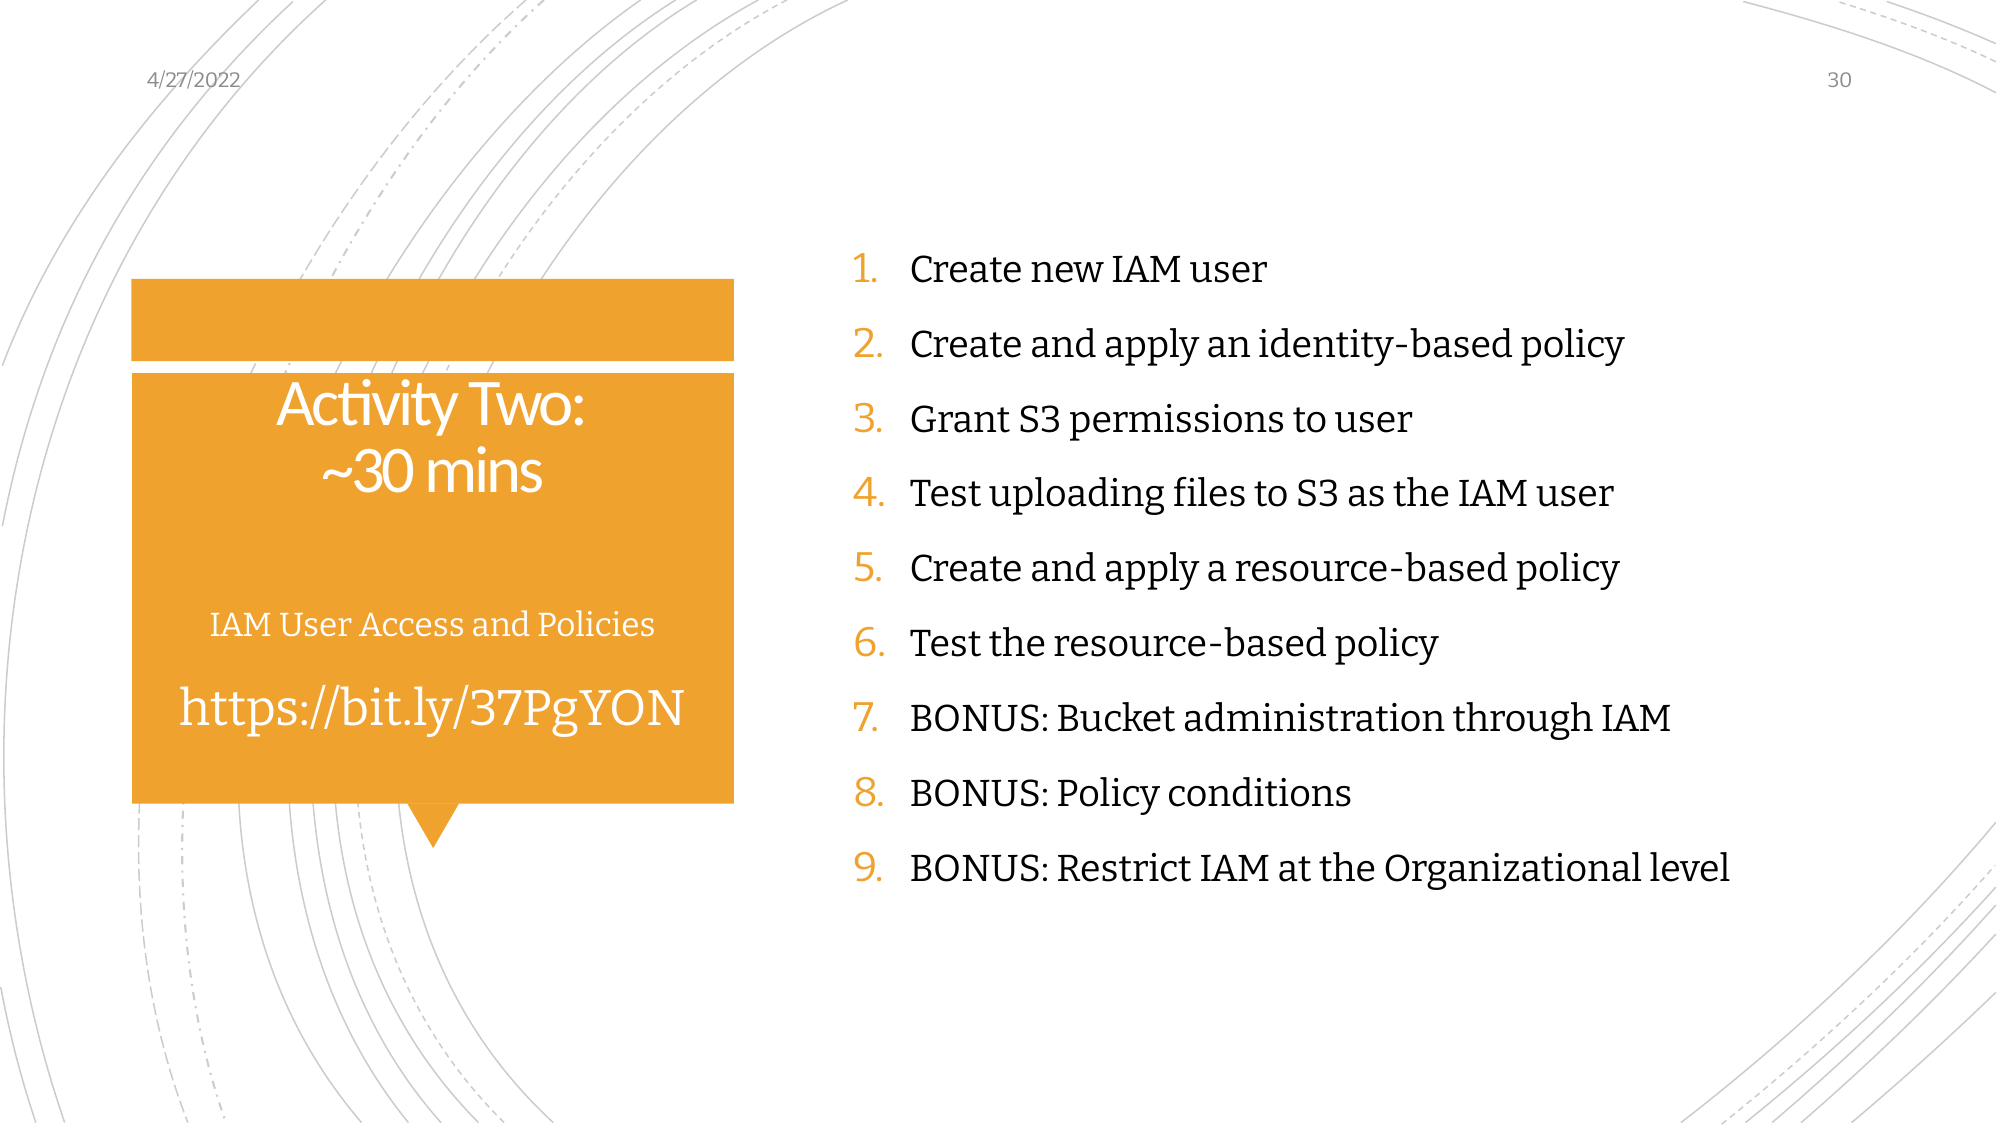

4/27/2022
30
Create new IAM user
Create and apply an identity-based policy
Grant S3 permissions to user
Test uploading files to S3 as the IAM user
Create and apply a resource-based policy
Test the resource-based policy
BONUS: Bucket administration through IAM
BONUS: Policy conditions
BONUS: Restrict IAM at the Organizational level
# Activity Two: ~30 mins
IAM User Access and Policies
https://bit.ly/37PgYON